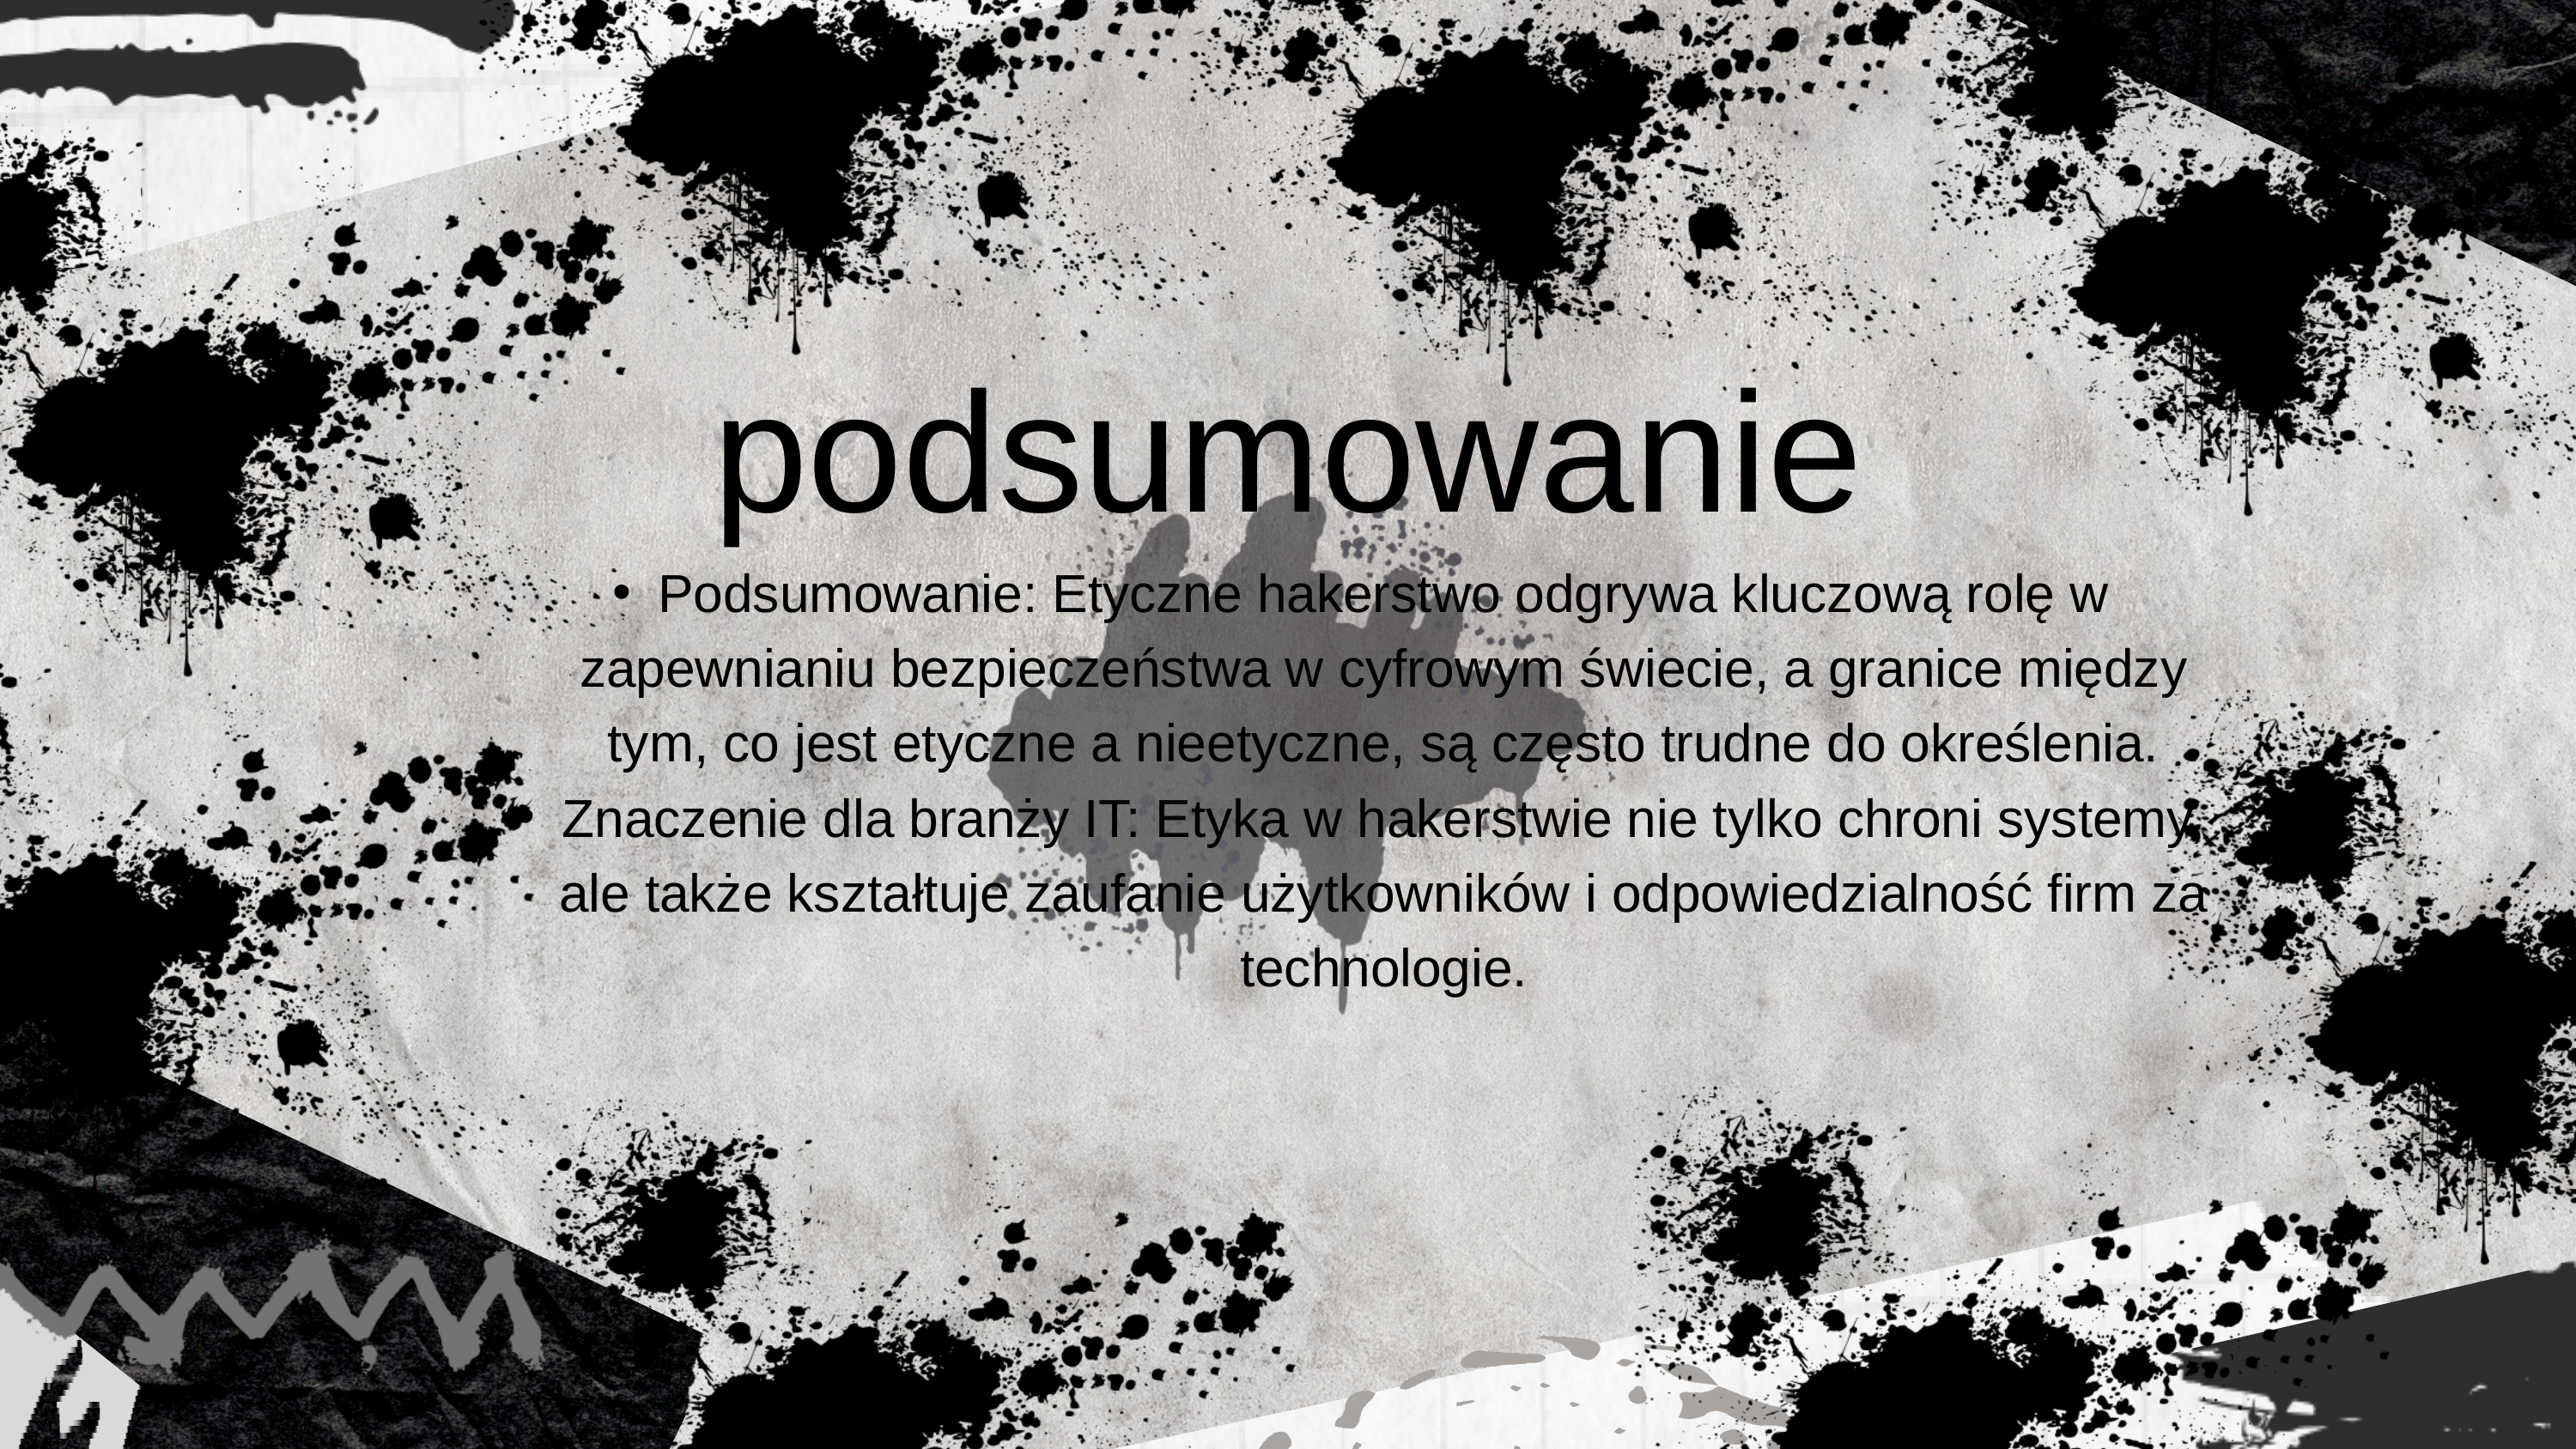

podsumowanie

Podsumowanie: Etyczne hakerstwo odgrywa kluczową rolę w zapewnianiu bezpieczeństwa w cyfrowym świecie, a granice między tym, co jest etyczne a nieetyczne, są często trudne do określenia.
Znaczenie dla branży IT: Etyka w hakerstwie nie tylko chroni systemy, ale także kształtuje zaufanie użytkowników i odpowiedzialność firm za technologie.